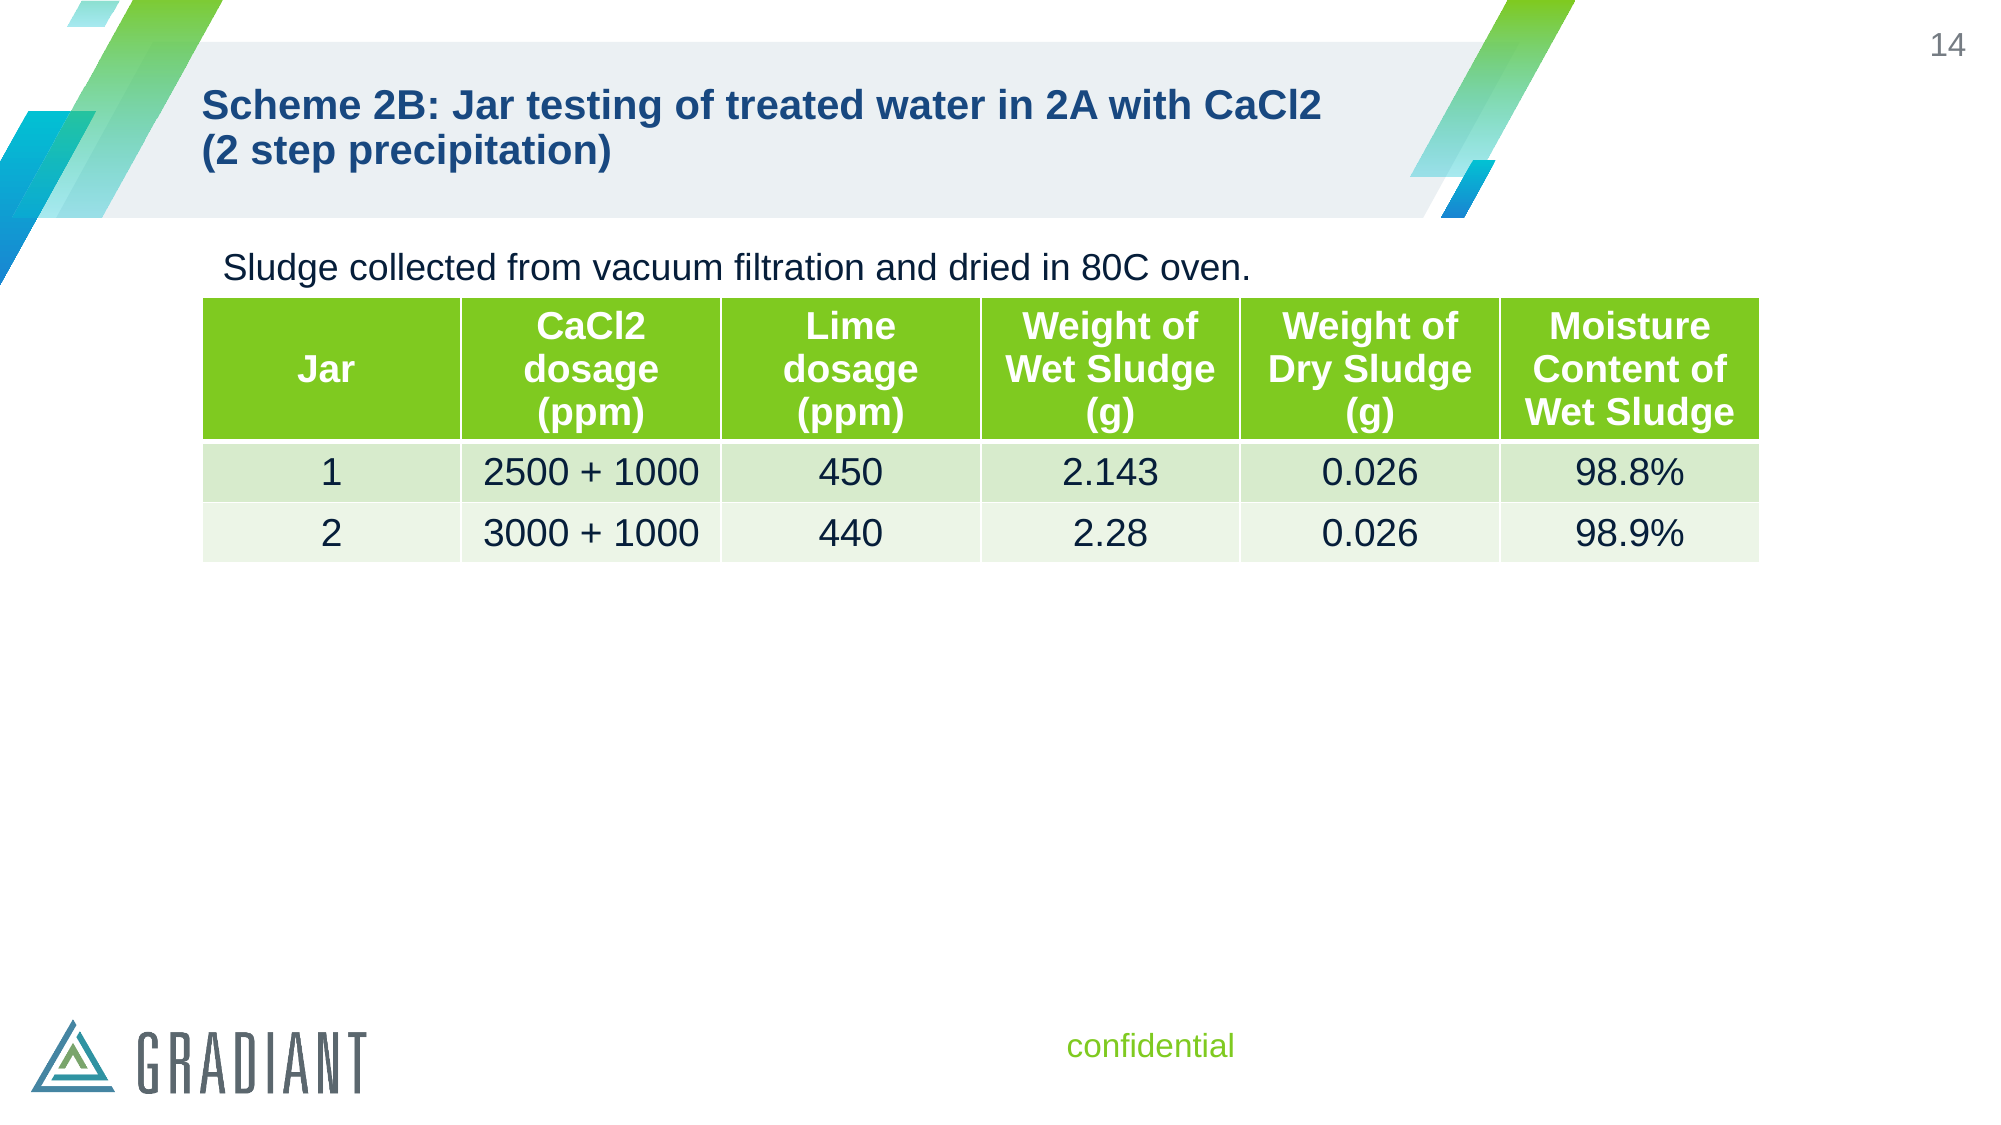

14
# Scheme 2B: Jar testing of treated water in 2A with CaCl2 (2 step precipitation)
Sludge collected from vacuum filtration and dried in 80C oven.
| Jar | CaCl2 dosage (ppm) | Lime dosage (ppm) | Weight of Wet Sludge (g) | Weight of Dry Sludge (g) | Moisture Content of Wet Sludge |
| --- | --- | --- | --- | --- | --- |
| 1 | 2500 + 1000 | 450 | 2.143 | 0.026 | 98.8% |
| 2 | 3000 + 1000 | 440 | 2.28 | 0.026 | 98.9% |